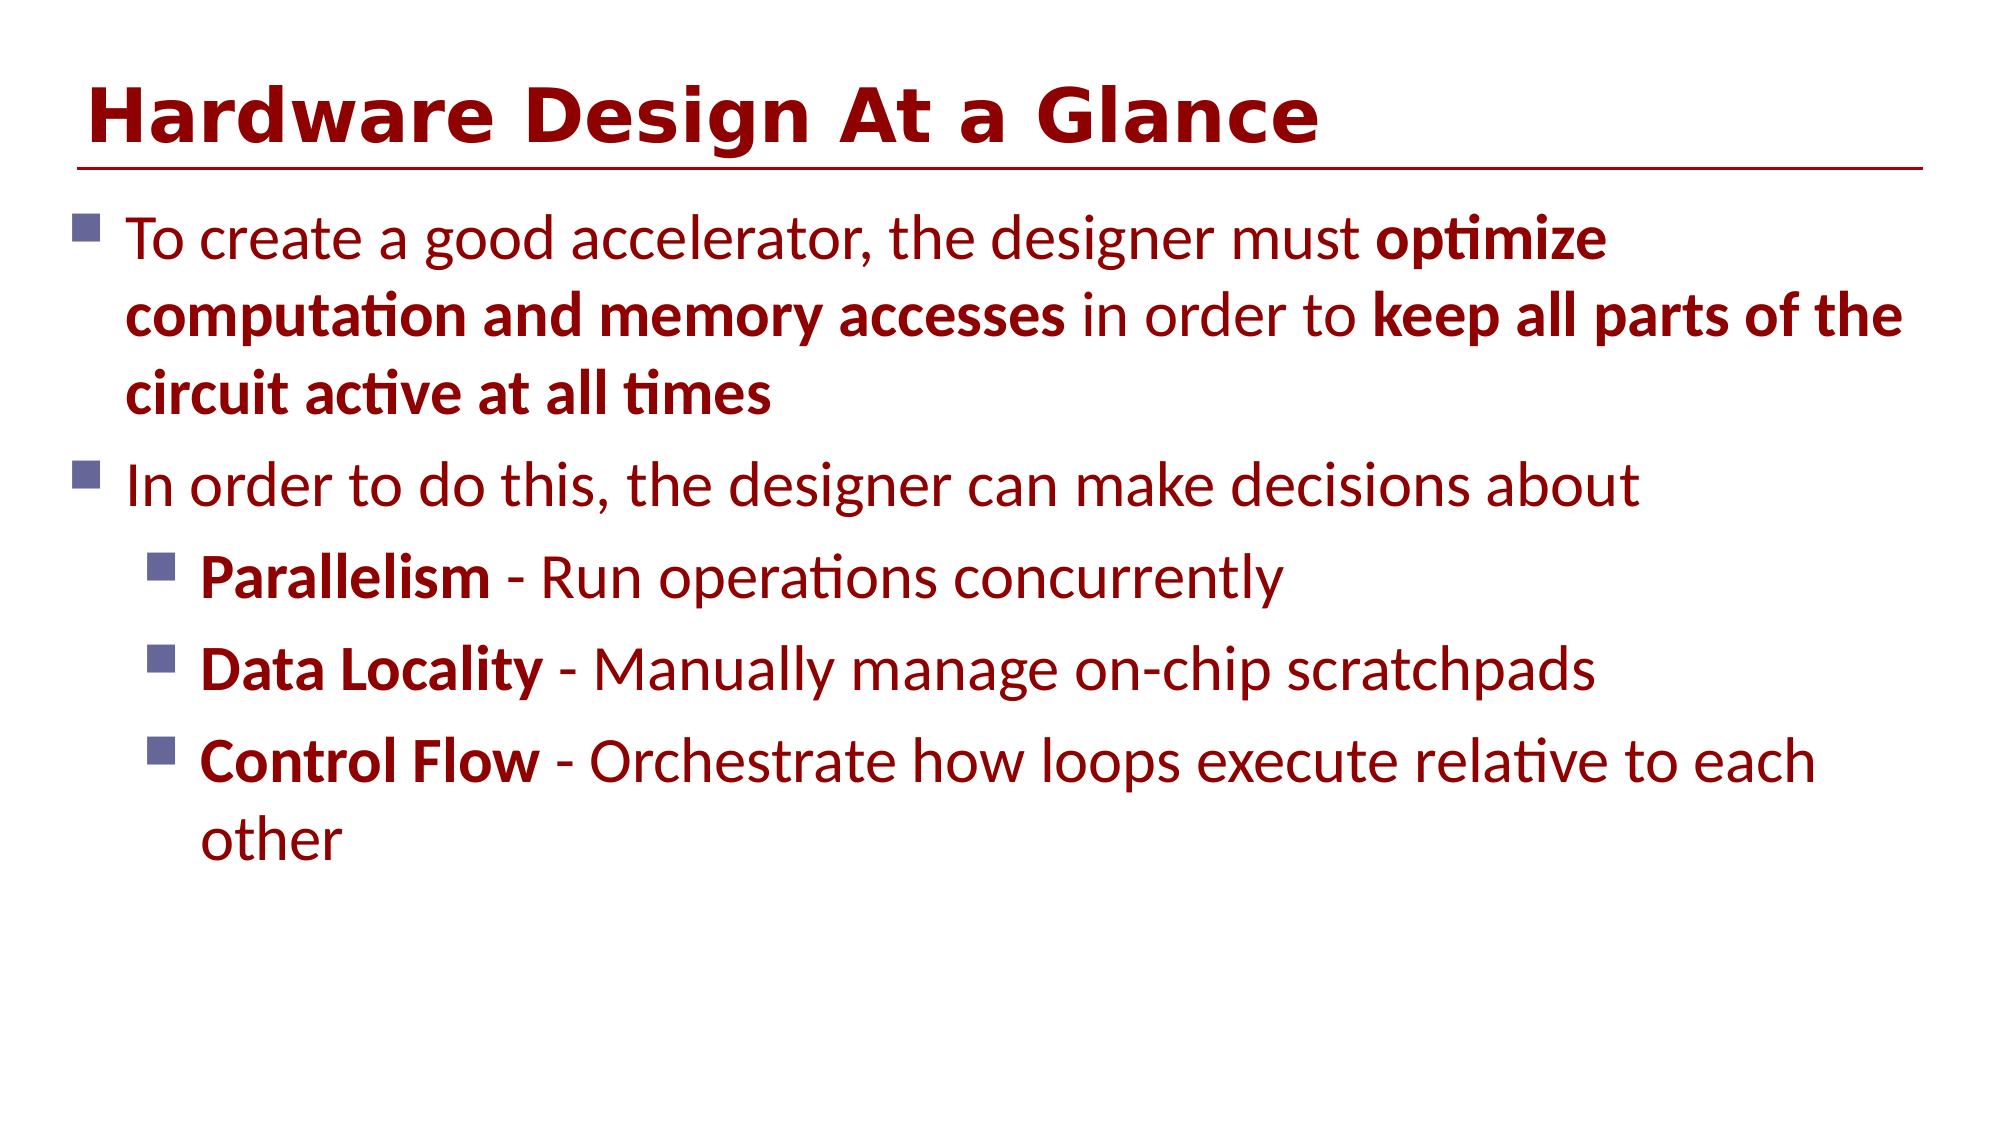

# Hardware Design At a Glance
To create a good accelerator, the designer must optimize computation and memory accesses in order to keep all parts of the circuit active at all times
In order to do this, the designer can make decisions about
Parallelism - Run operations concurrently
Data Locality - Manually manage on-chip scratchpads
Control Flow - Orchestrate how loops execute relative to each other
19